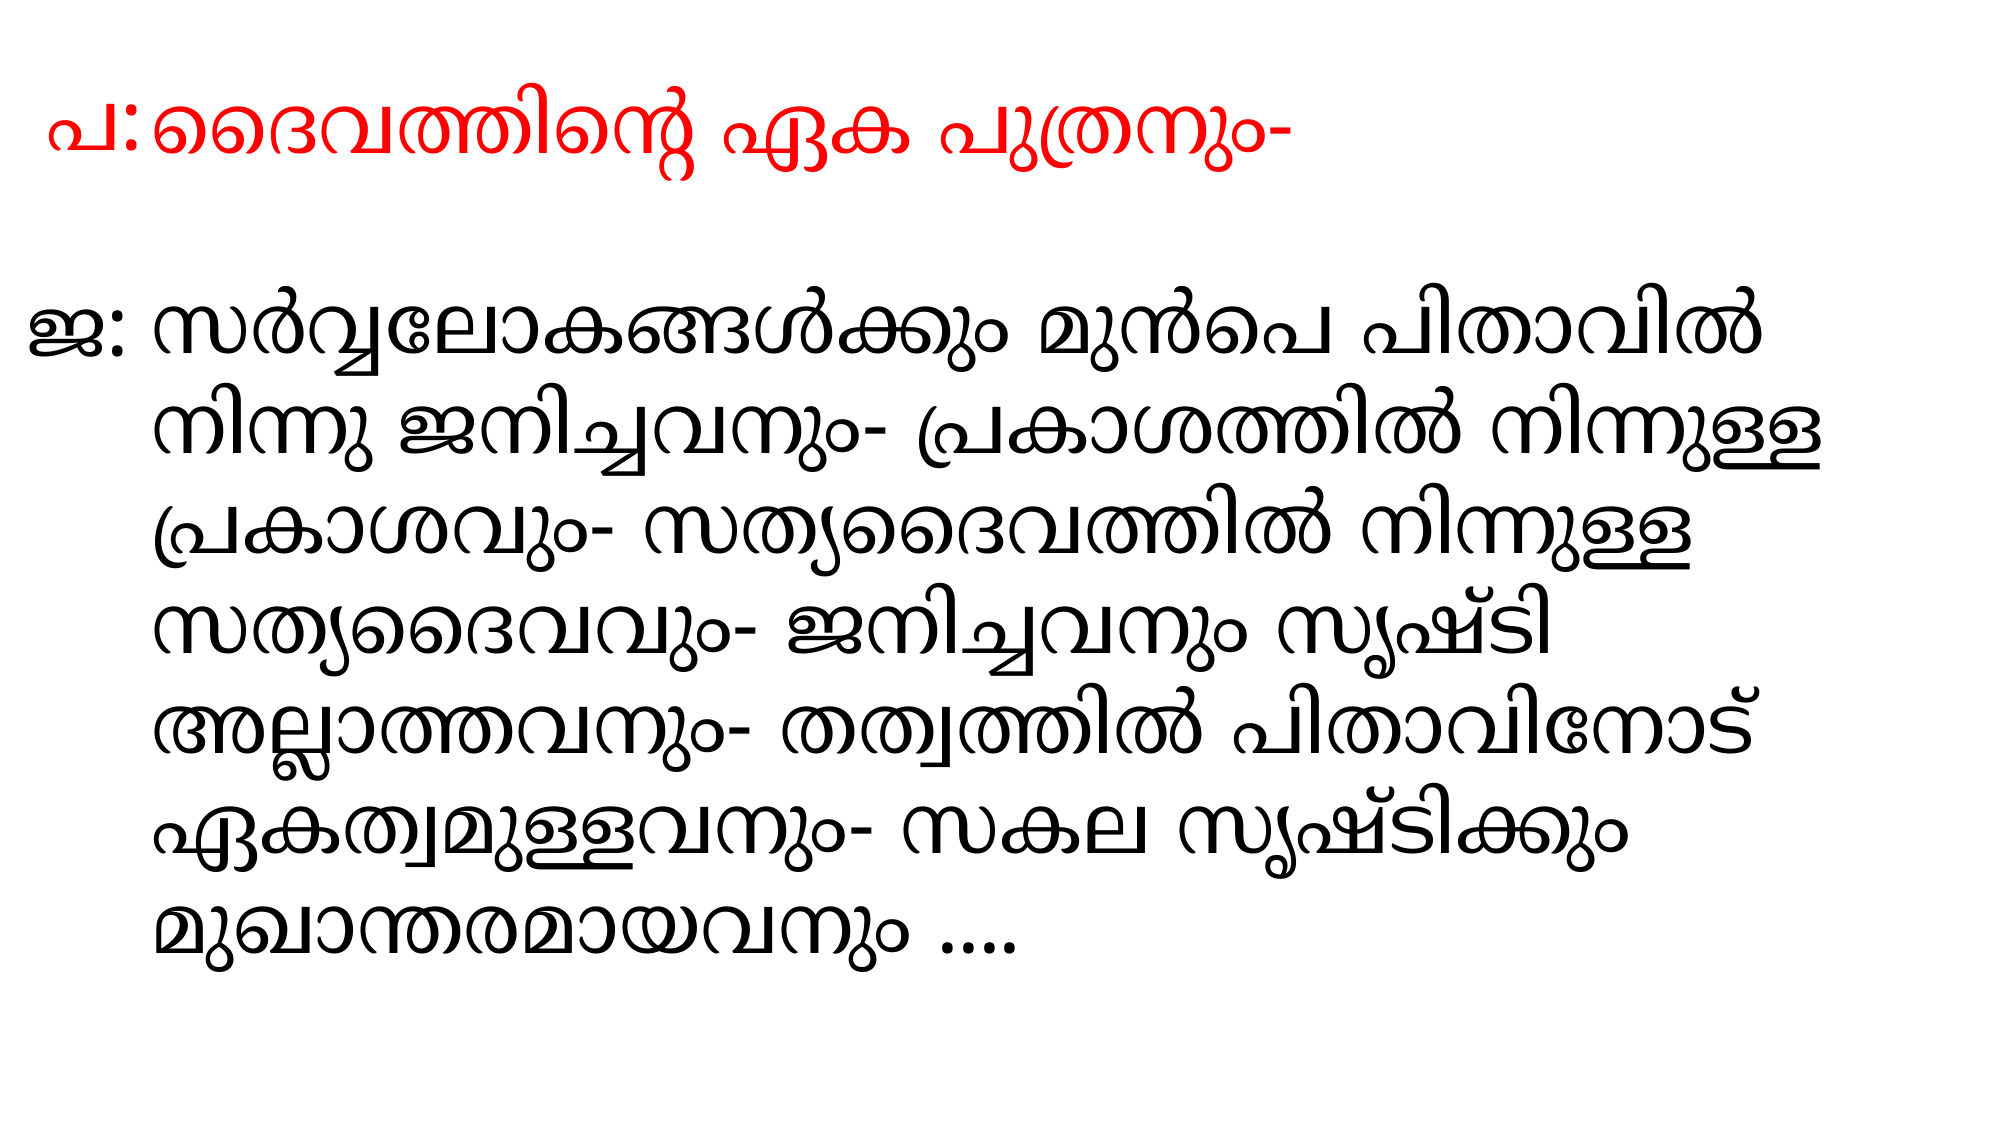

പ:
ദൈവത്തിന്‍റെ ഏക പുത്രനും-

സര്‍വ്വലോകങ്ങള്‍ക്കും മുന്‍പെ പിതാവില്‍ നിന്നു ജനിച്ചവനും- പ്രകാശത്തില്‍ നിന്നുള്ള പ്രകാശവും- സത്യദൈവത്തില്‍ നിന്നുള്ള സത്യദൈവവും- ജനിച്ചവനും സൃഷ്ടി അല്ലാത്തവനും- തത്വത്തില്‍ പിതാവിനോട് ഏകത്വമുള്ളവനും- സകല സൃഷ്ടിക്കും മുഖാന്തരമായവനും ....

ജ: